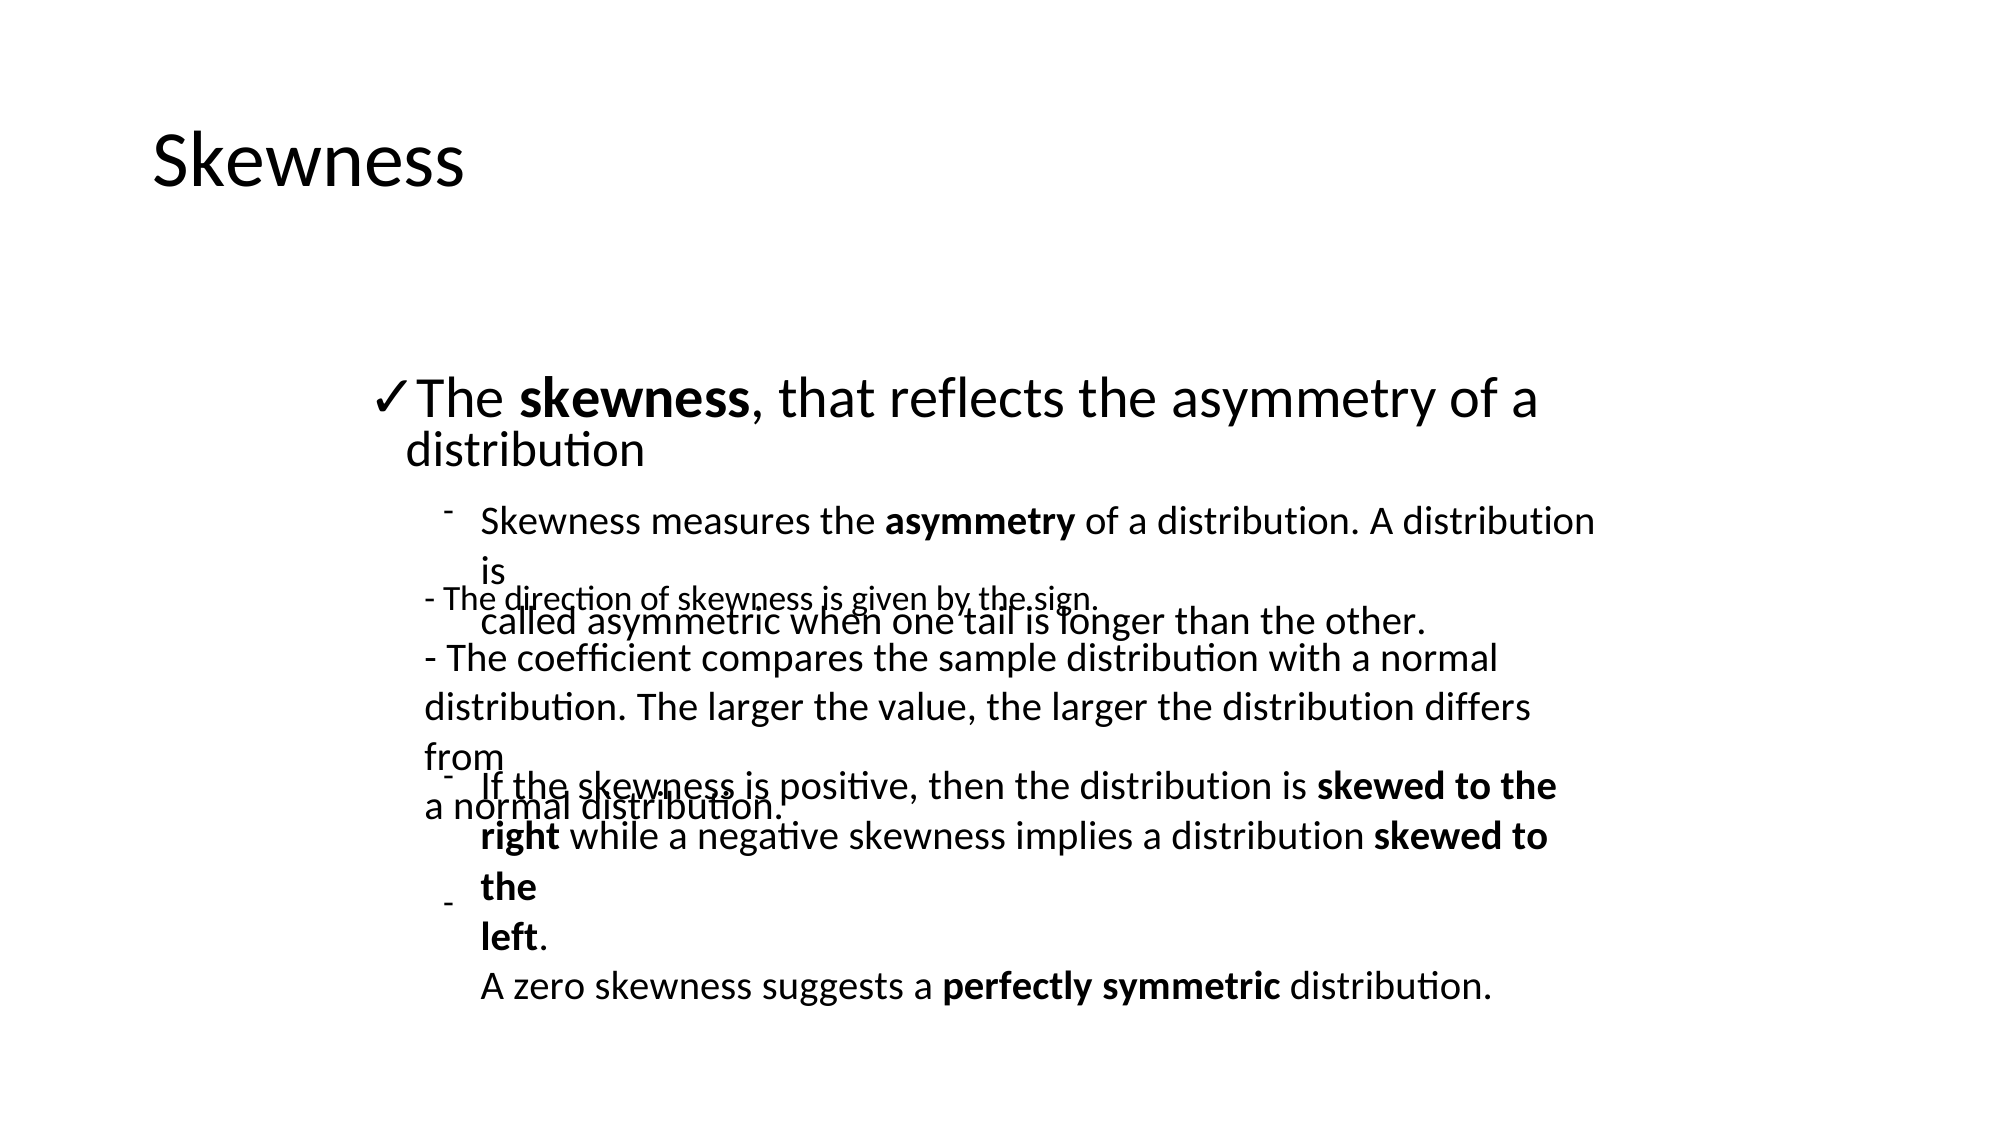

Skewness
✓The skewness, that reflects the asymmetry of a
distribution
-
Skewness measures the asymmetry of a distribution. A distribution is
called asymmetric when one tail is longer than the other.
- The direction of skewness is given by the sign.
- The coefficient compares the sample distribution with a normal
distribution. The larger the value, the larger the distribution differs from
a normal distribution.
-
If the skewness is positive, then the distribution is skewed to the
right while a negative skewness implies a distribution skewed to the
left.
A zero skewness suggests a perfectly symmetric distribution.
-